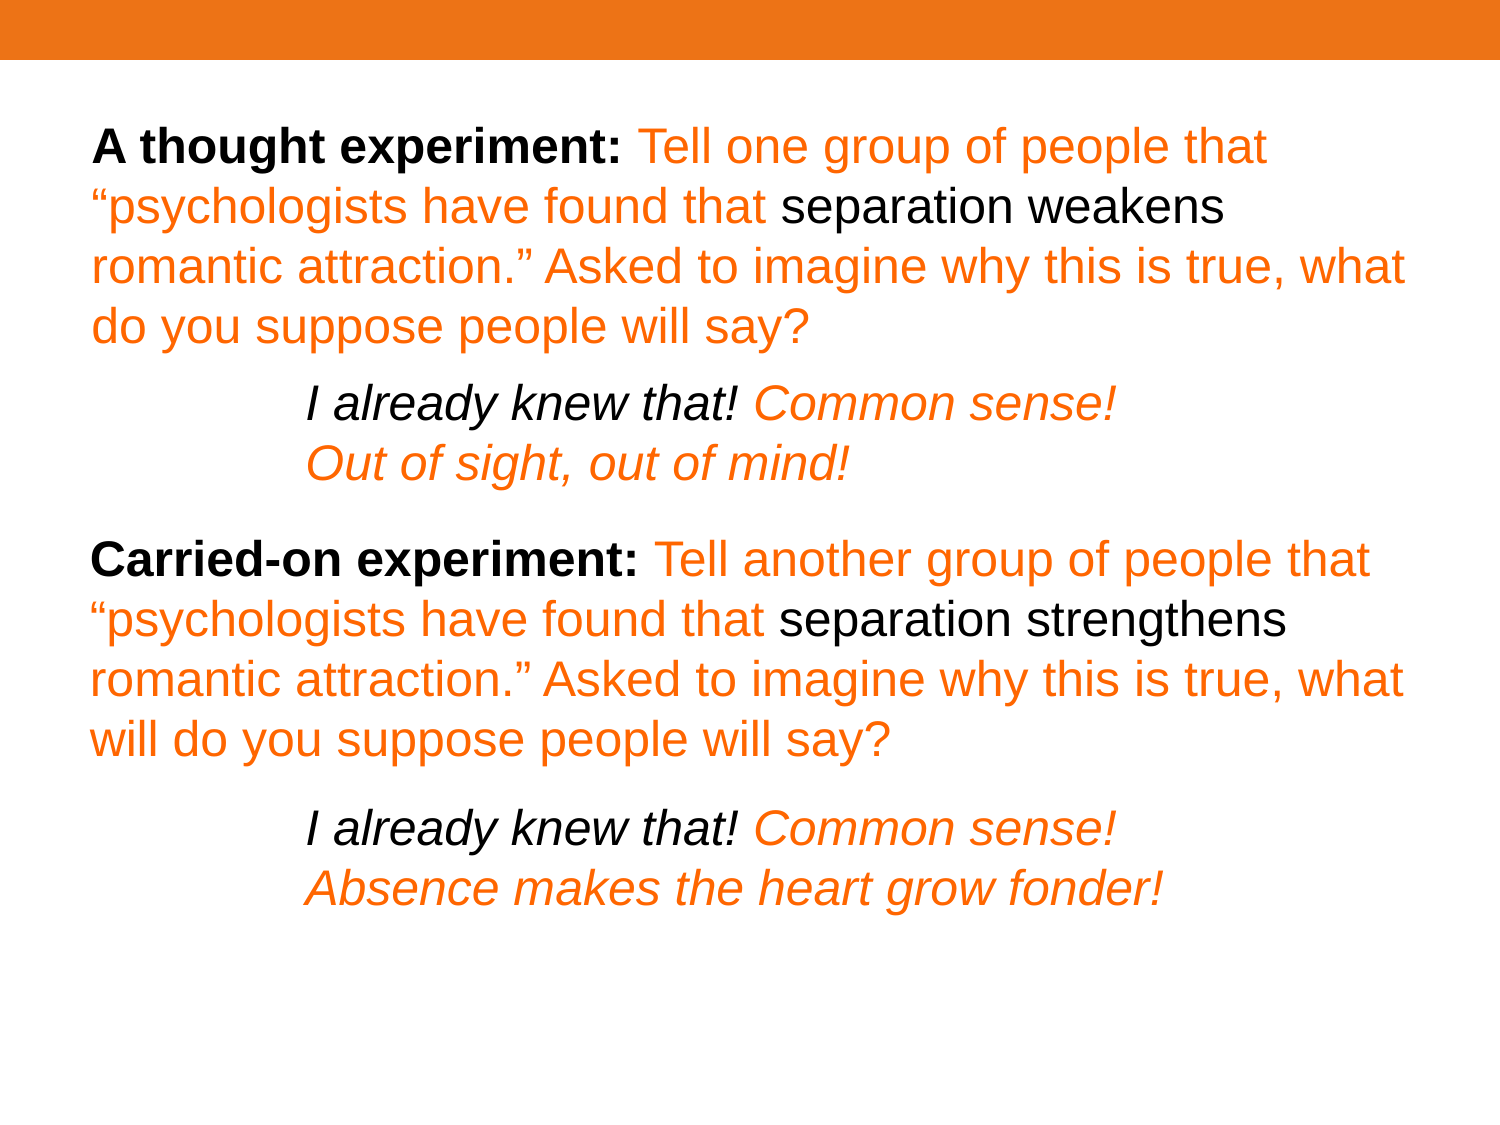

A thought experiment: Tell one group of people that “psychologists have found that separation weakens romantic attraction.” Asked to imagine why this is true, what do you suppose people will say?
I already knew that! Common sense! Out of sight, out of mind!
Carried-on experiment: Tell another group of people that “psychologists have found that separation strengthens romantic attraction.” Asked to imagine why this is true, what will do you suppose people will say?

I already knew that! Common sense! Absence makes the heart grow fonder!